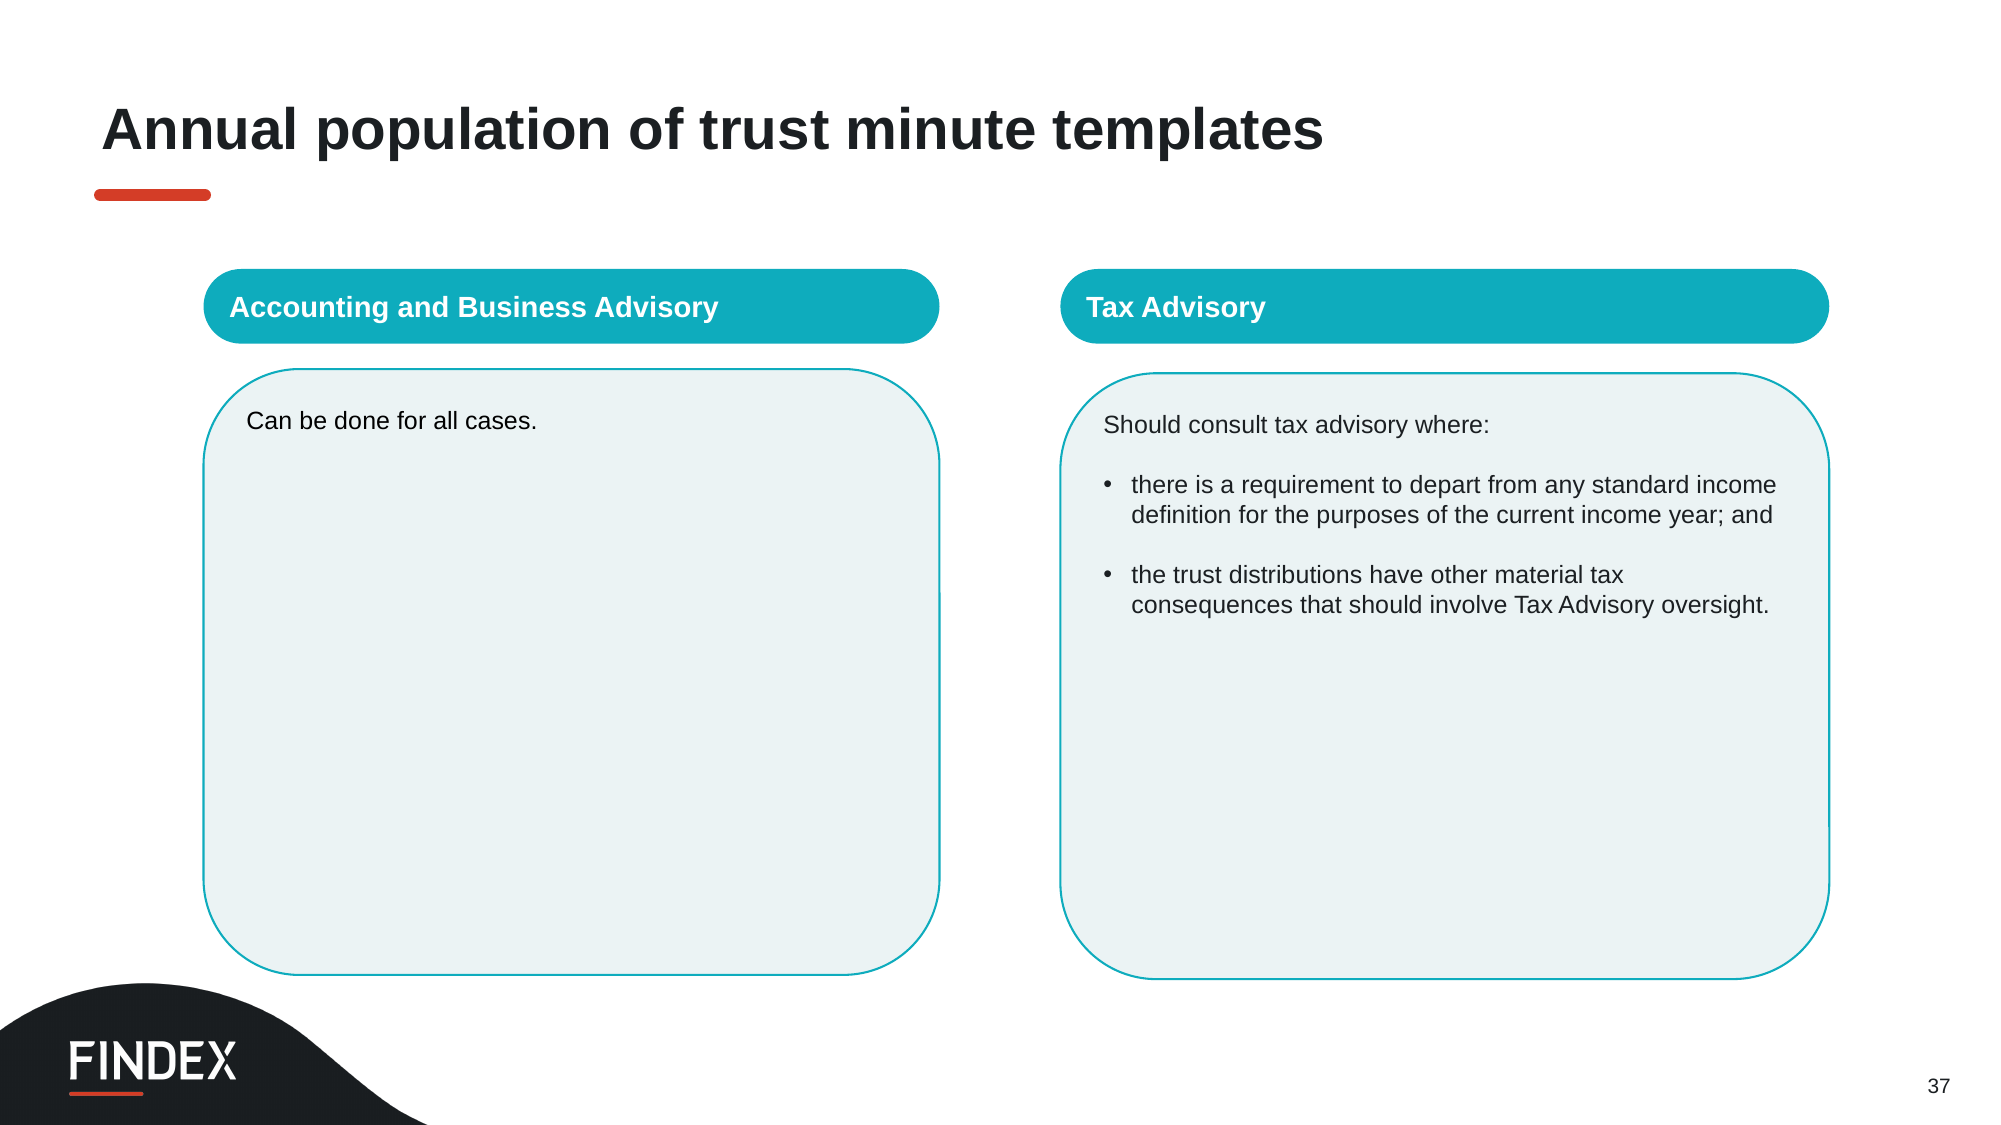

Annual population of trust minute templates

Accounting and Business Advisory
Tax Advisory
Can be done for all cases.
Should consult tax advisory where:

there is a requirement to depart from any standard income definition for the purposes of the current income year; and

the trust distributions have other material tax consequences that should involve Tax Advisory oversight.